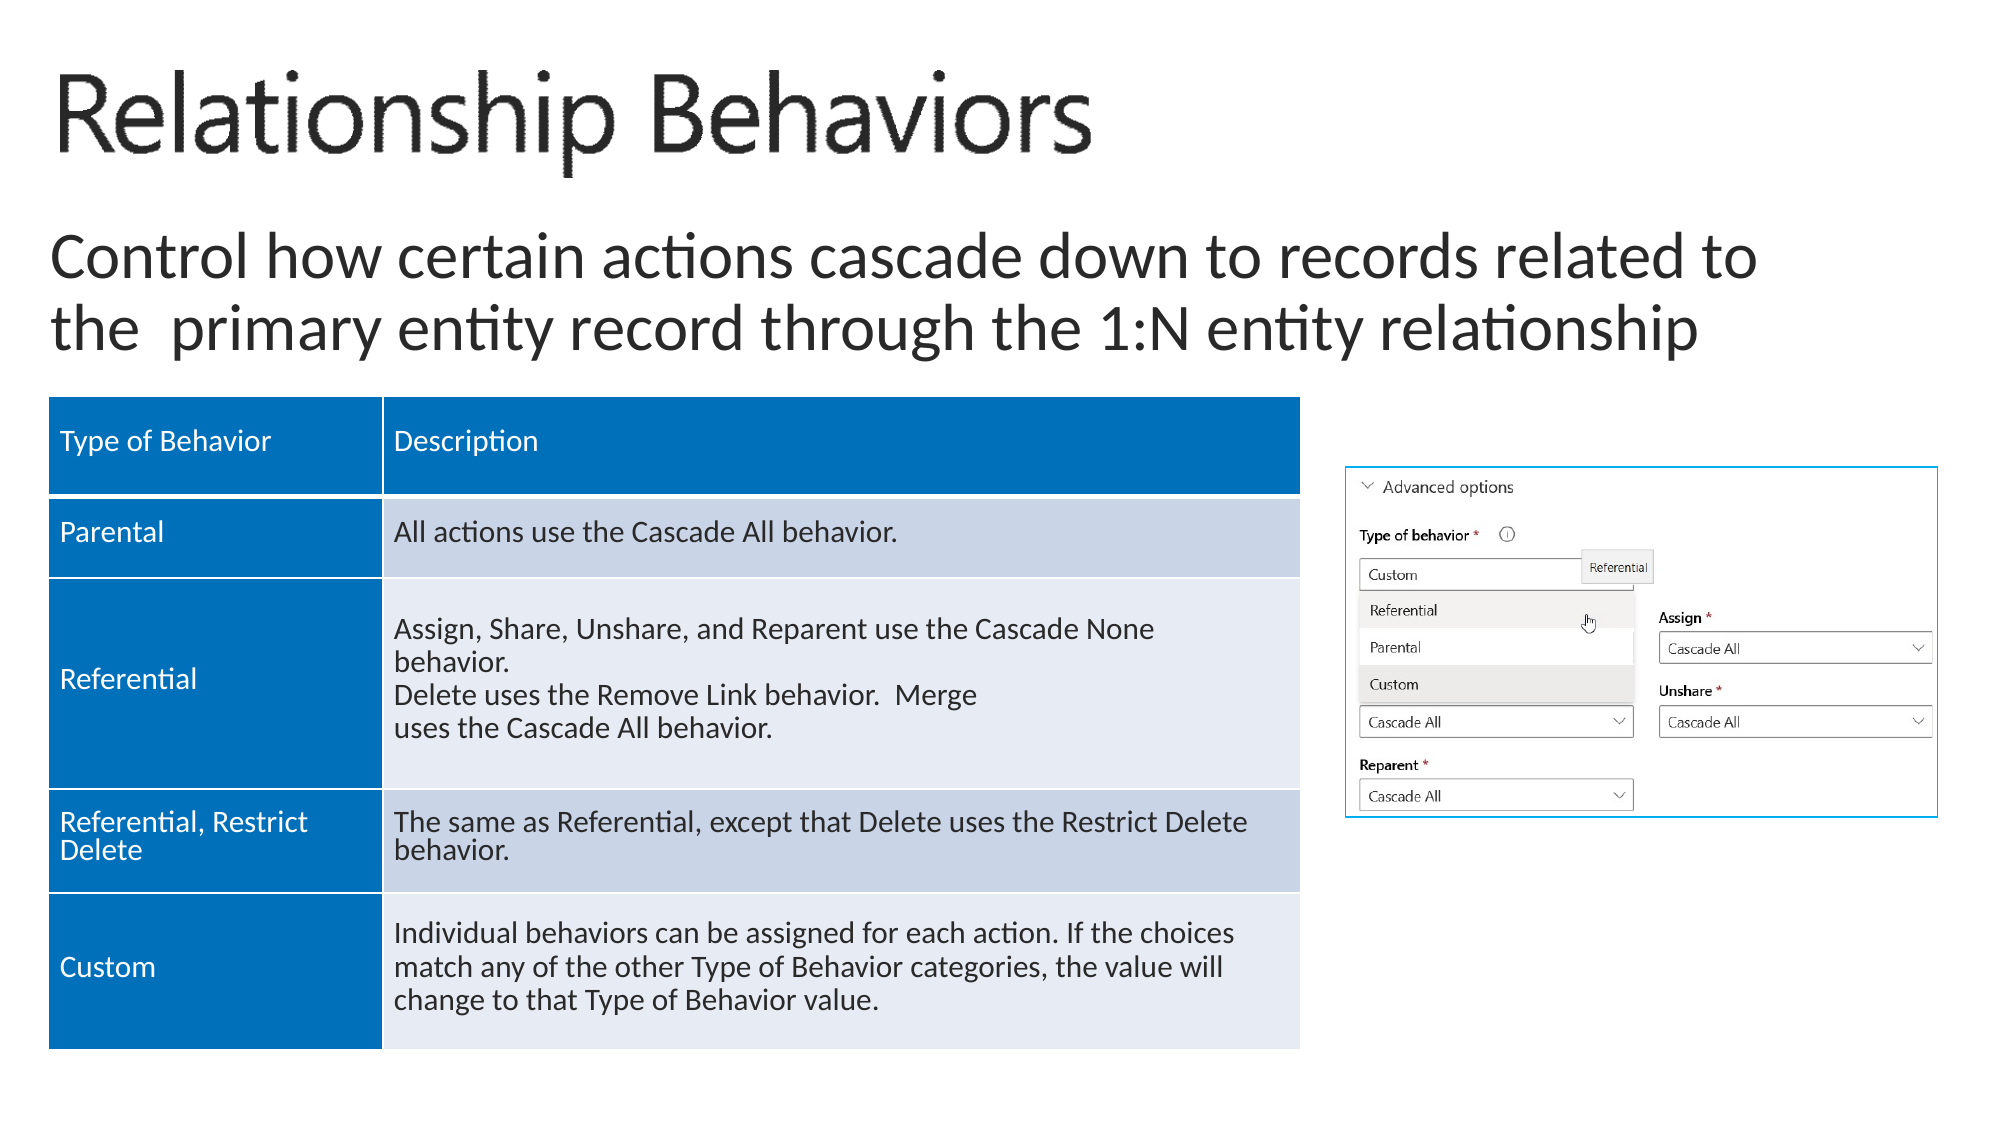

# Control how certain actions cascade down to records related to the  primary entity record through the 1:N entity relationship
| Type of Behavior | Description |
| --- | --- |
| Parental | All actions use the Cascade All behavior. |
| Referential | Assign, Share, Unshare, and Reparent use the Cascade None behavior. Delete uses the Remove Link behavior. Merge uses the Cascade All behavior. |
| Referential, Restrict Delete | The same as Referential, except that Delete uses the Restrict Delete behavior. |
| Custom | Individual behaviors can be assigned for each action. If the choices match any of the other Type of Behavior categories, the value will change to that Type of Behavior value. |